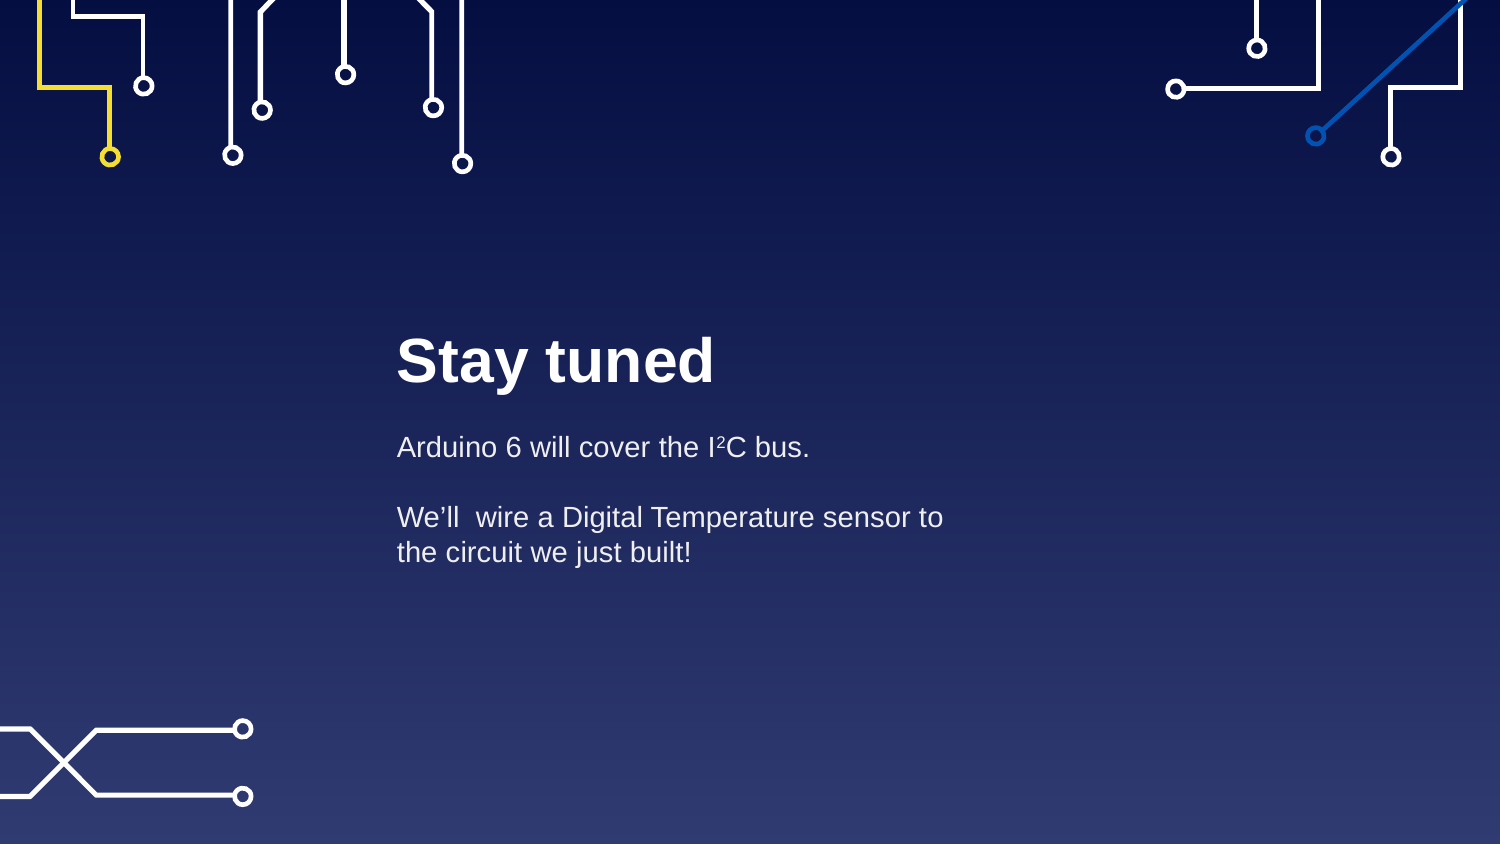

# Stay tuned
Arduino 6 will cover the I2C bus.

We’ll  wire a Digital Temperature sensor to the circuit we just built!